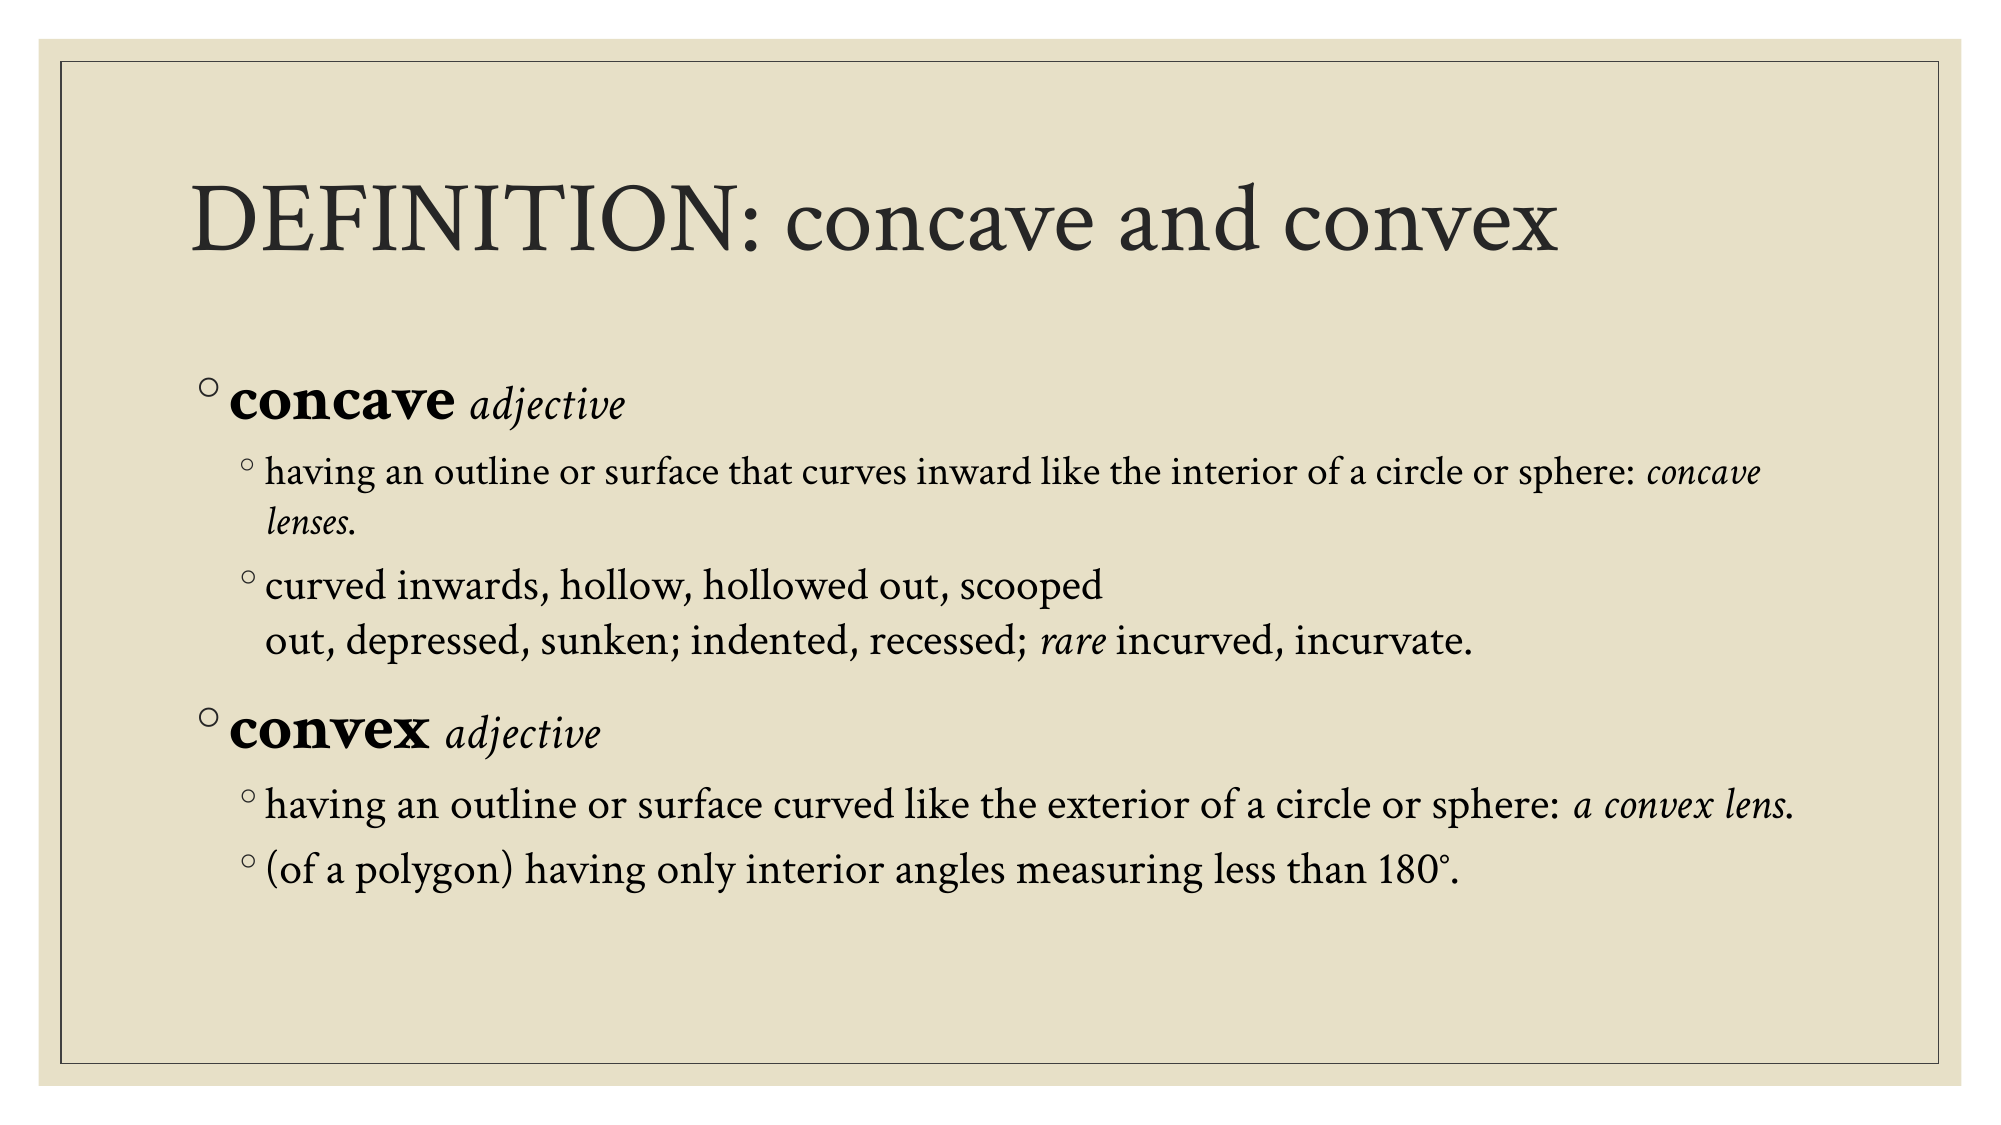

# DEFINITION: concave and convex
concave adjective
having an outline or surface that curves inward like the interior of a circle or sphere: concave lenses.
curved inwards, hollow, hollowed out, scooped out, depressed, sunken; indented, recessed; rare incurved, incurvate.
convex adjective
having an outline or surface curved like the exterior of a circle or sphere: a convex lens.
(of a polygon) having only interior angles measuring less than 180°.